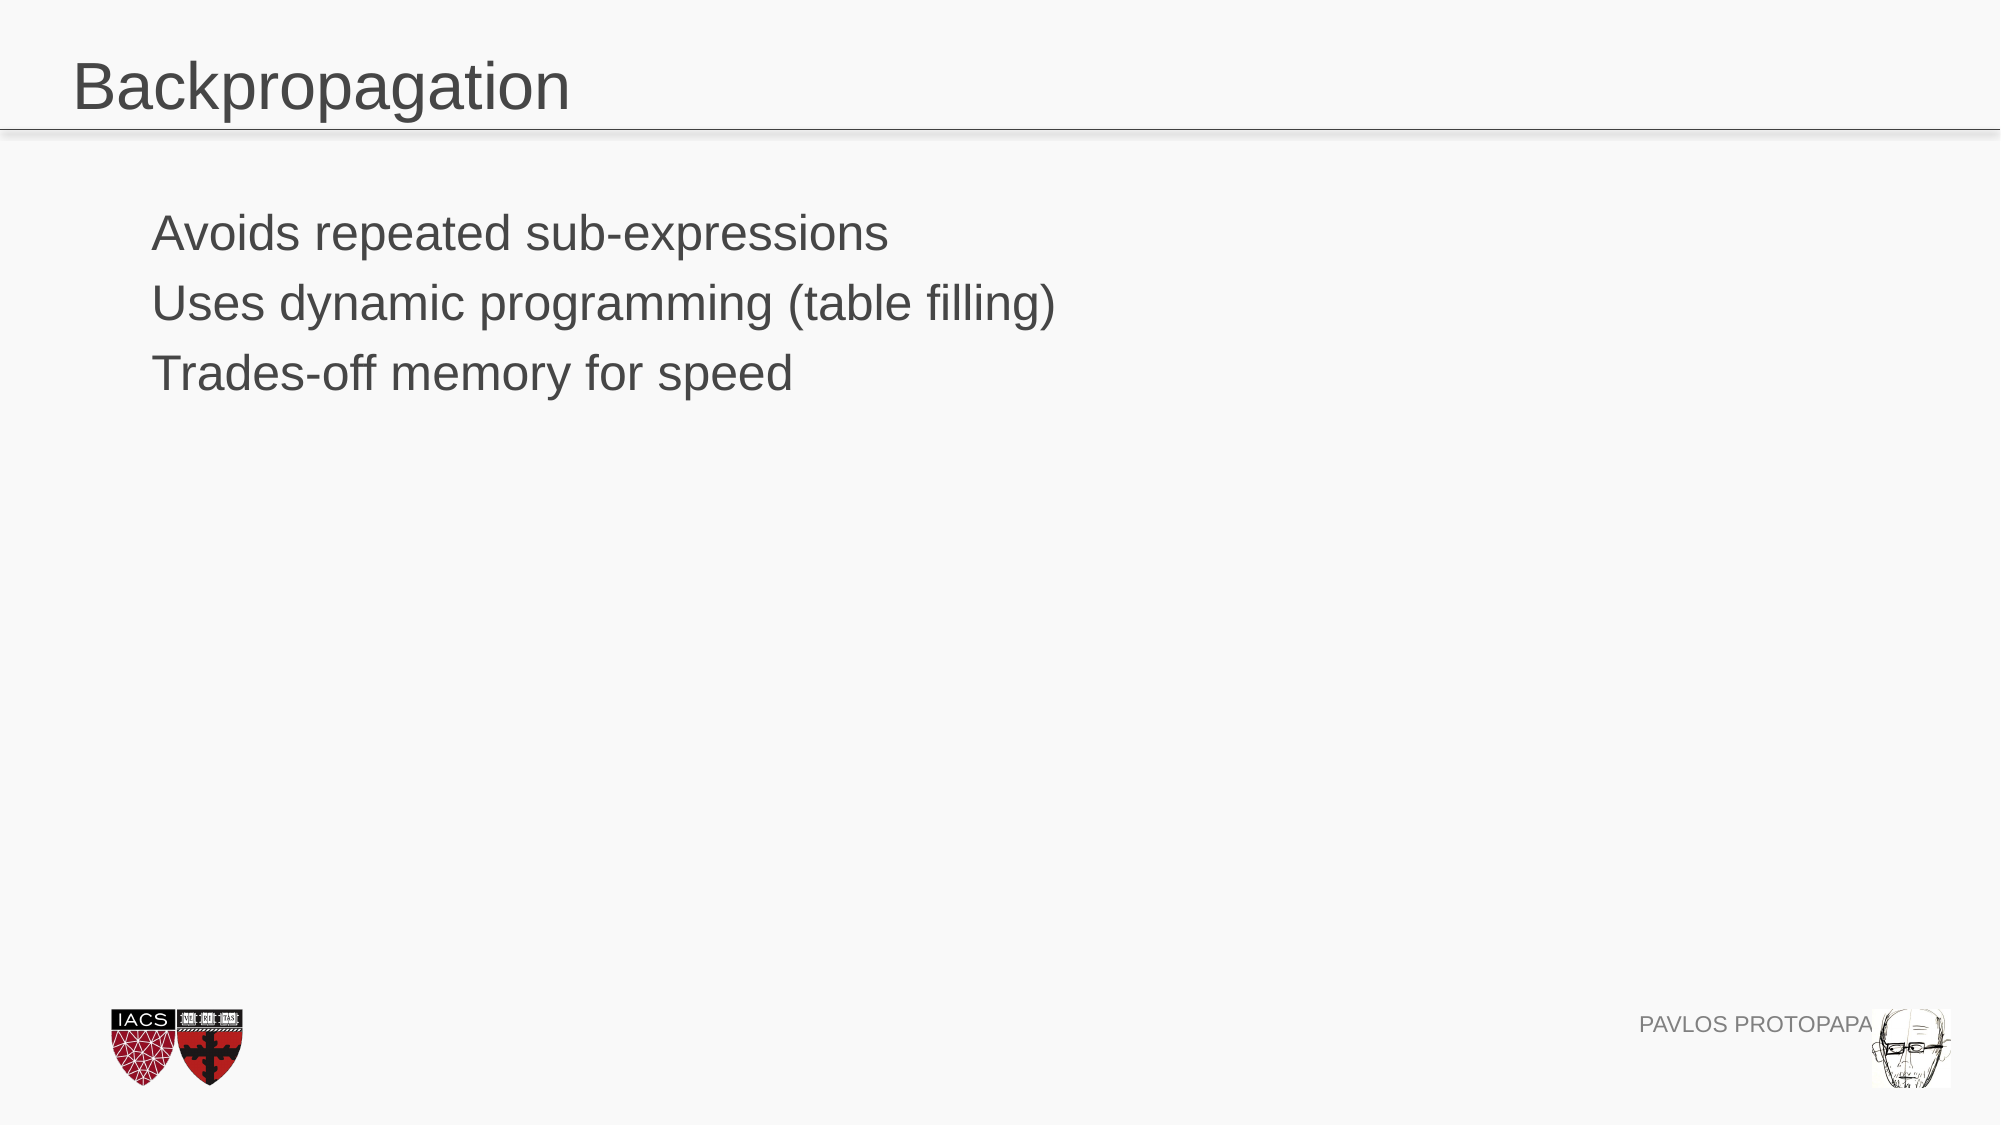

# Backpropagation
Avoids repeated sub-expressions
Uses dynamic programming (table filling)
Trades-off memory for speed